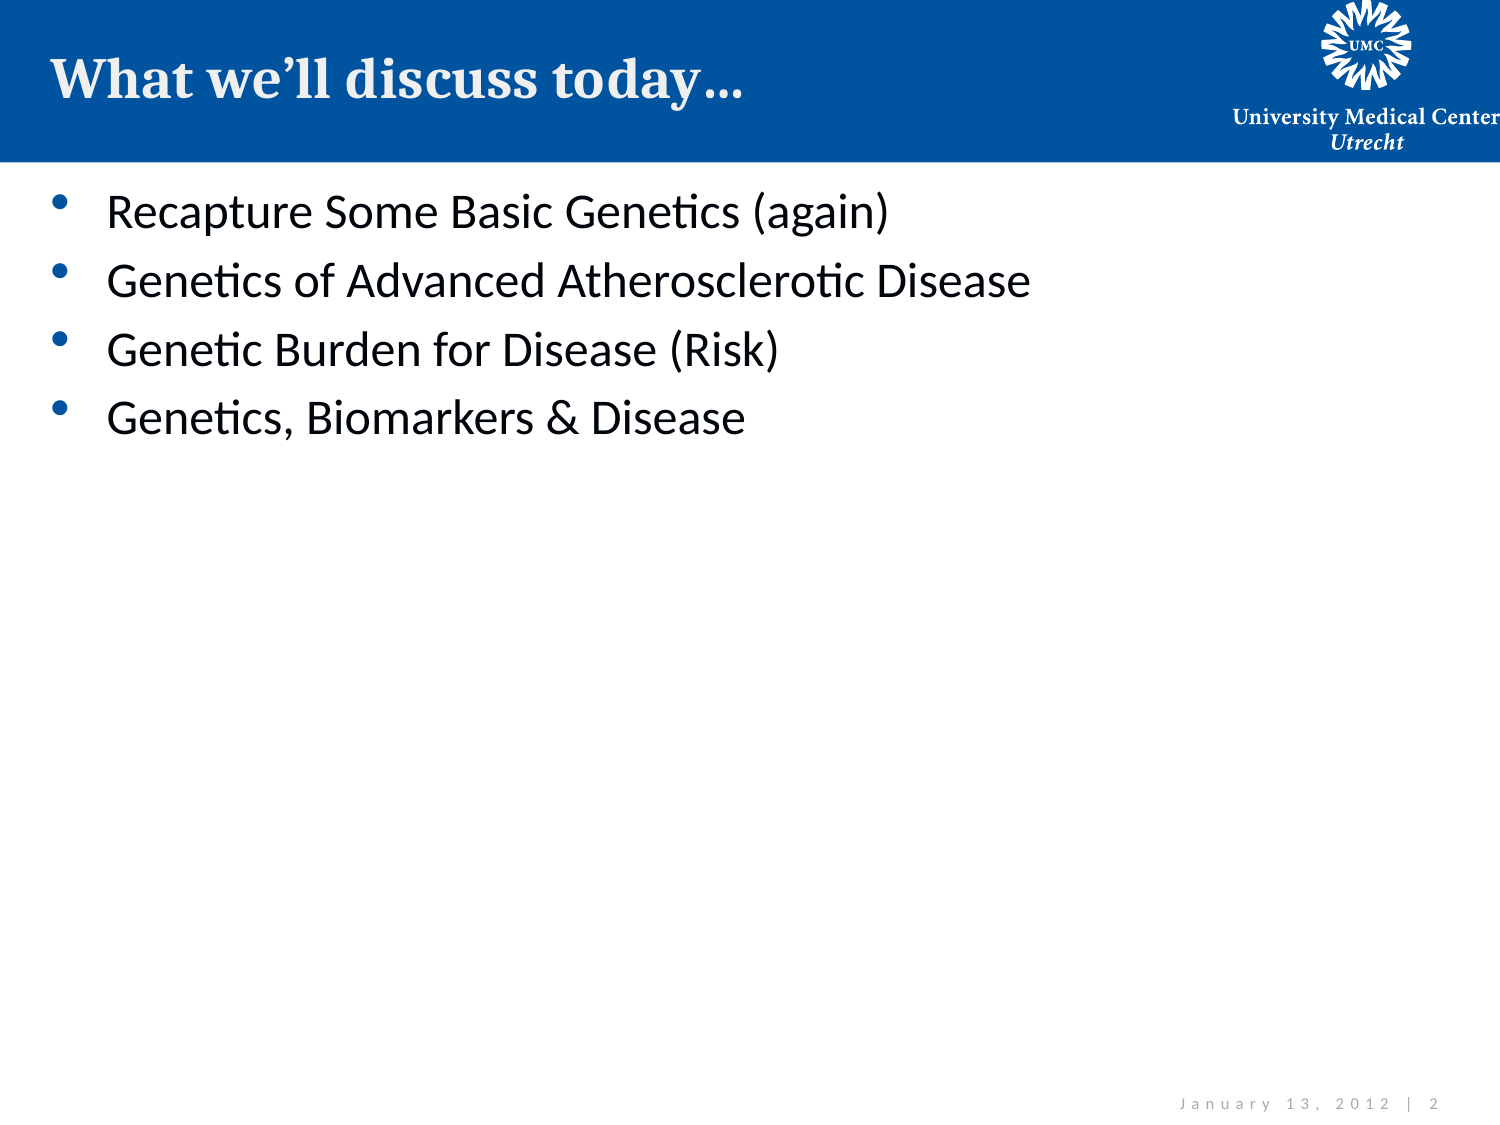

# What we’ll discuss today…
Recapture Some Basic Genetics (again)
Genetics of Advanced Atherosclerotic Disease
Genetic Burden for Disease (Risk)
Genetics, Biomarkers & Disease

January 13, 2012 | 2